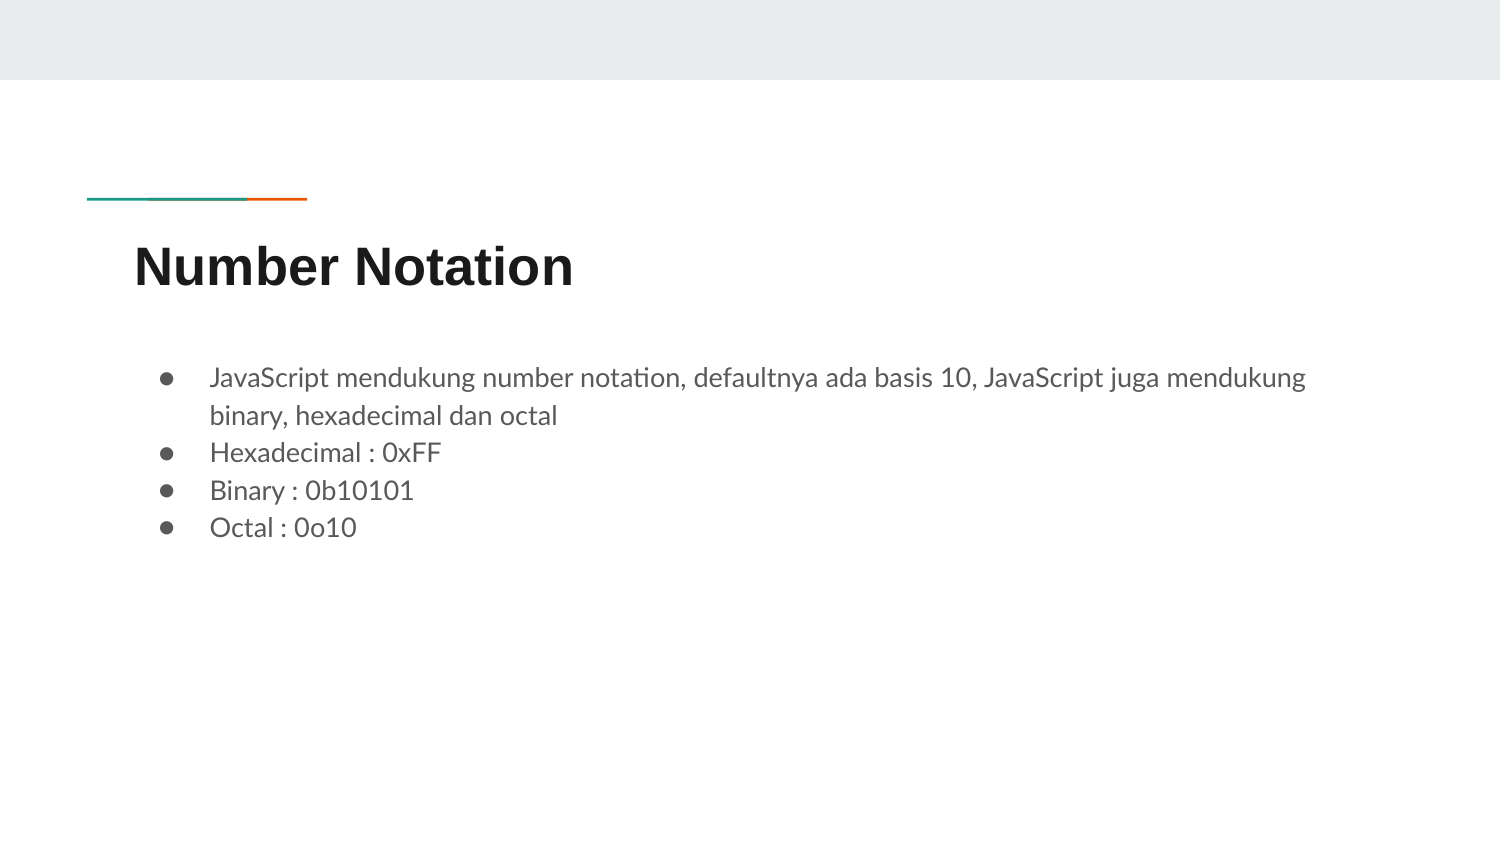

# Number Notation
JavaScript mendukung number notation, defaultnya ada basis 10, JavaScript juga mendukung binary, hexadecimal dan octal
Hexadecimal : 0xFF
Binary : 0b10101
Octal : 0o10